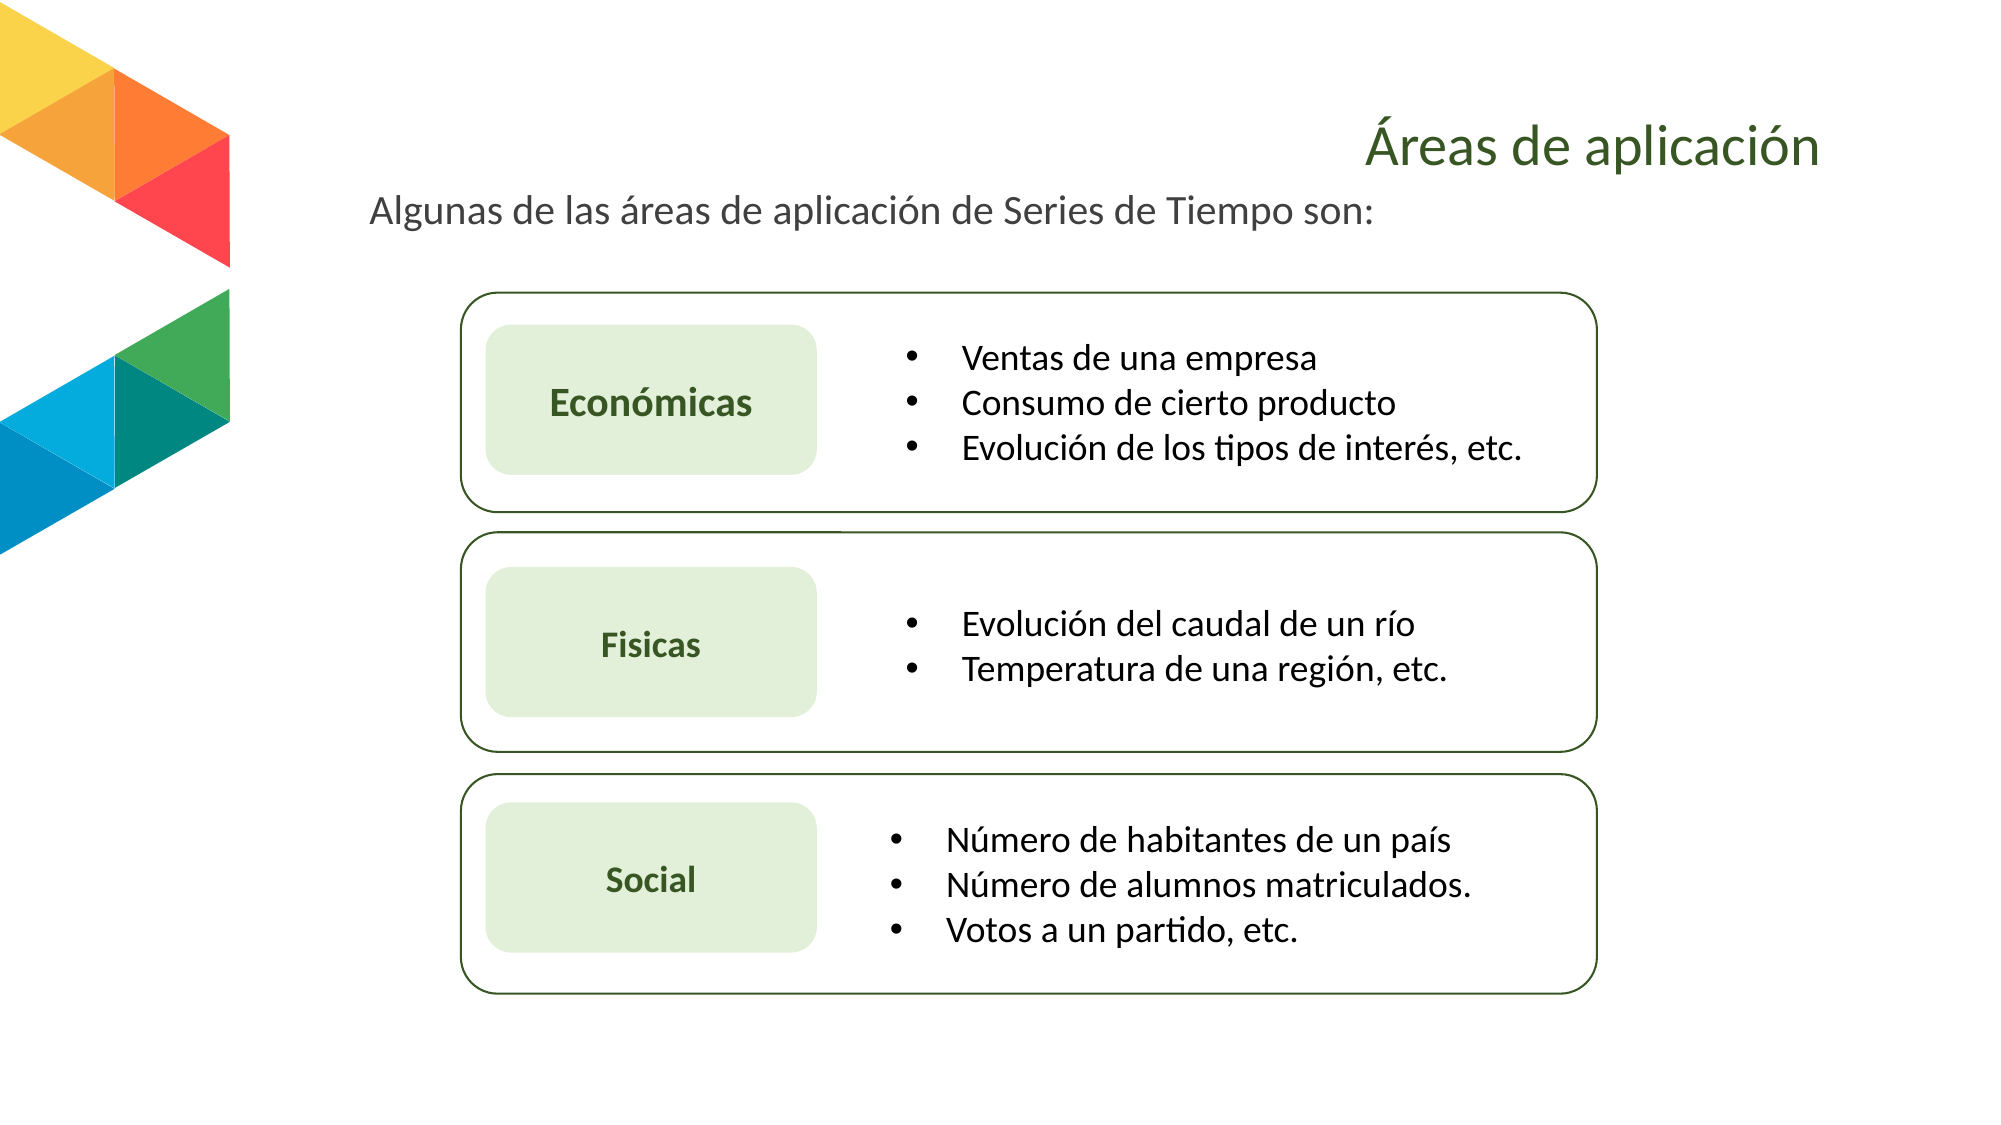

# Áreas de aplicación
Algunas de las áreas de aplicación de Series de Tiempo son:

Económicas
Ventas de una empresa
Consumo de cierto producto
Evolución de los tipos de interés, etc.

Fisicas
Evolución del caudal de un río
Temperatura de una región, etc.

Social
Número de habitantes de un país
Número de alumnos matriculados.
Votos a un partido, etc.